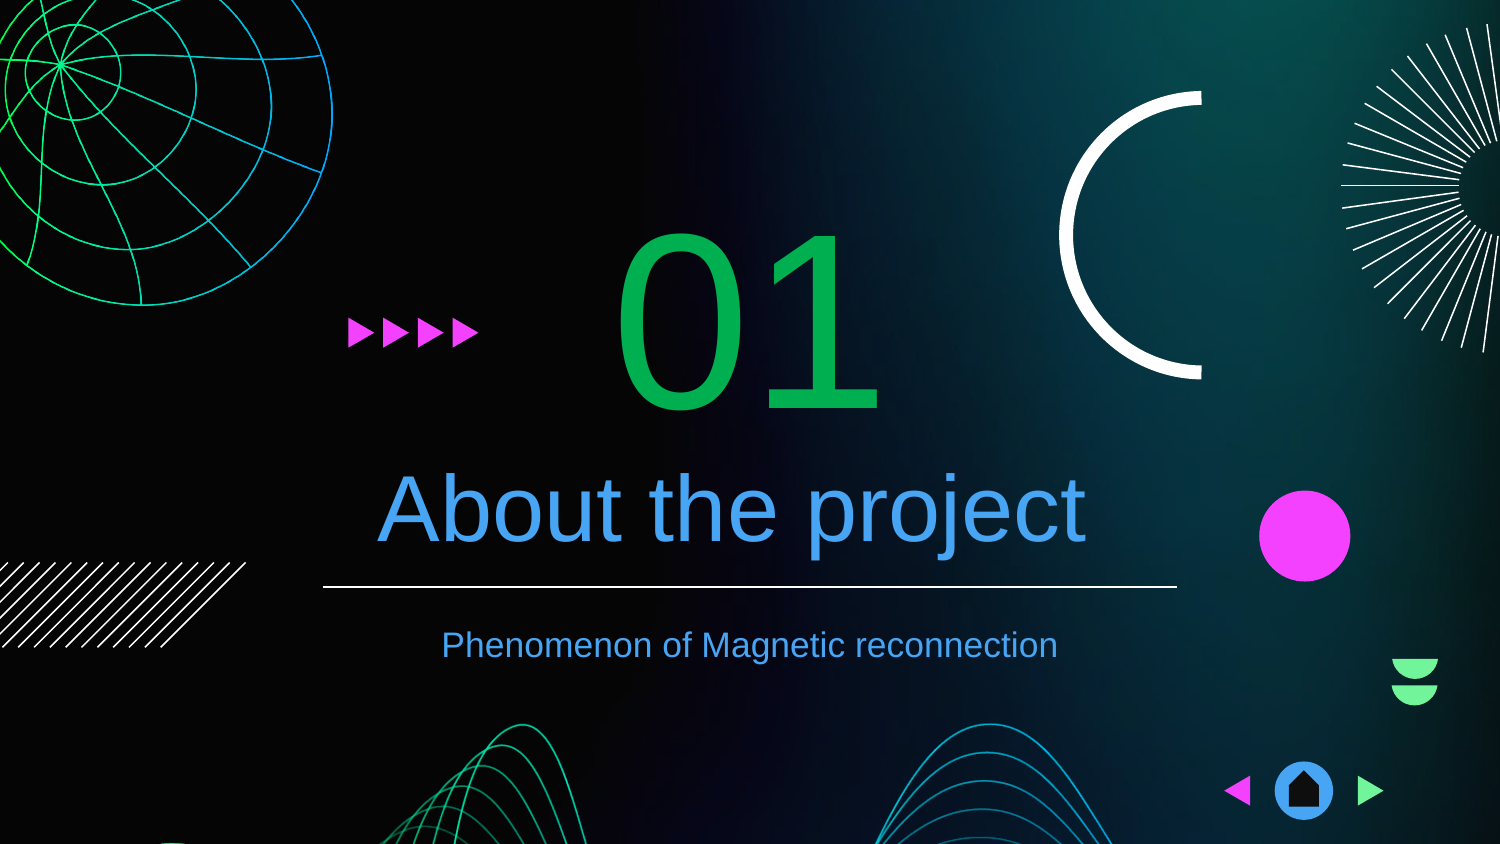

01

# About the project

Phenomenon of Magnetic reconnection